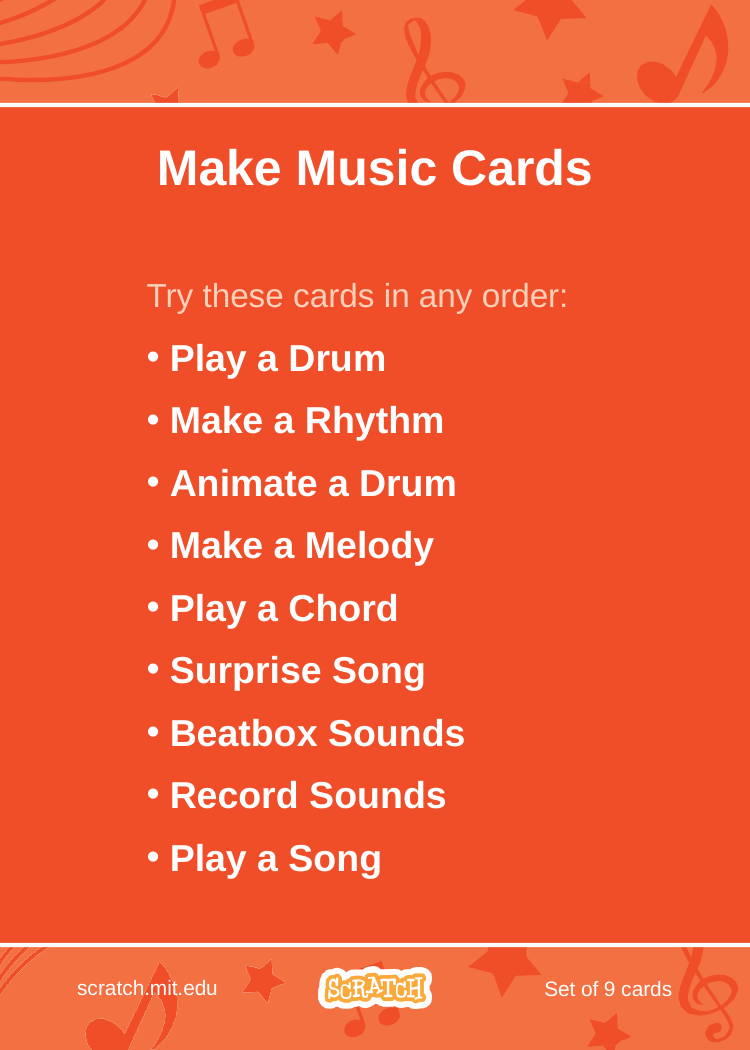

# Make Music Cards

Try these cards in any order:

Play a Drum
Make a Rhythm
Animate a Drum
Make a Melody
Play a Chord
Surprise Song
Beatbox Sounds
Record Sounds
Play a Song

scratch.mit.edu
Set of 9 cards